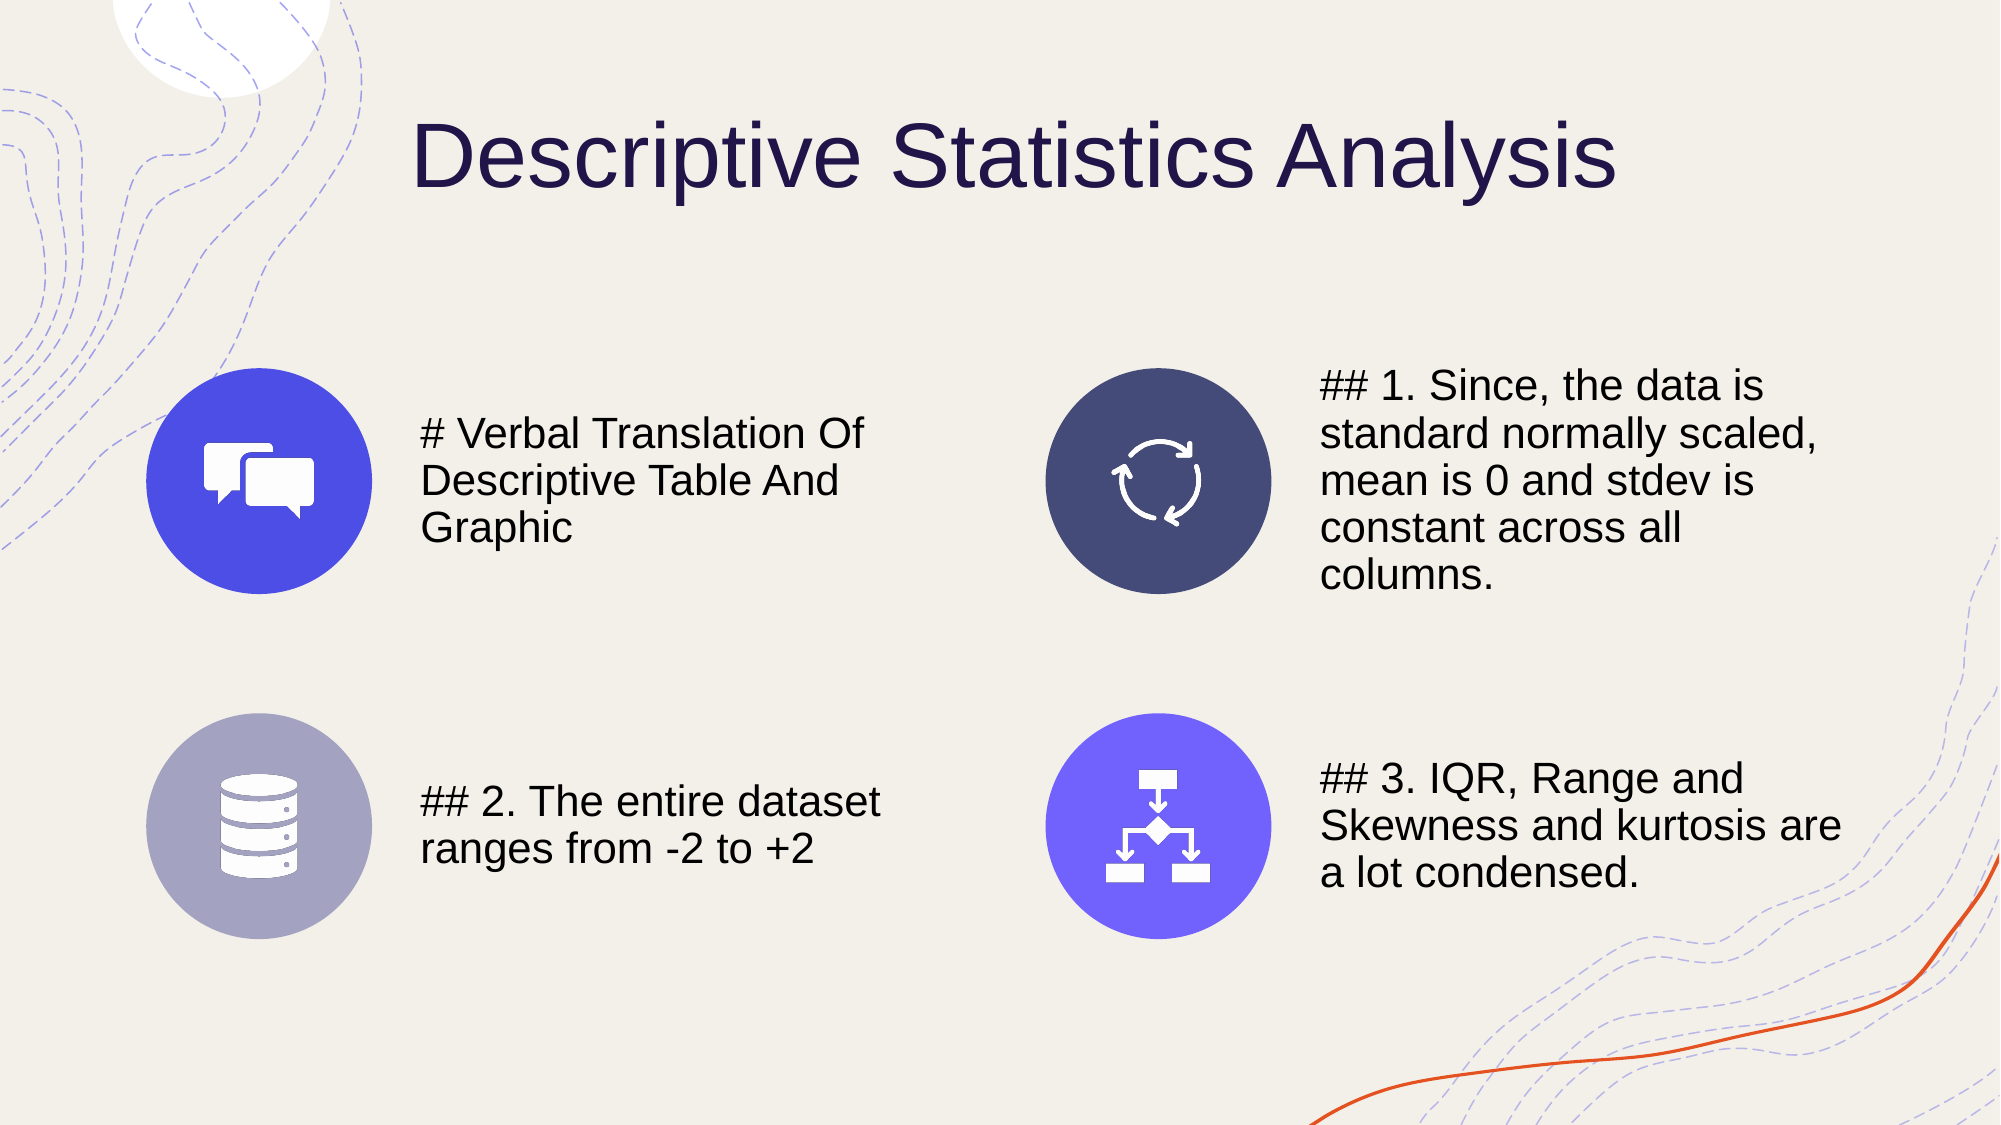

# Descriptive Statistics Analysis
# Verbal Translation Of Descriptive Table And Graphic
## 1. Since, the data is standard normally scaled, mean is 0 and stdev is constant across all columns.
## 2. The entire dataset ranges from -2 to +2
## 3. IQR, Range and Skewness and kurtosis are a lot condensed.